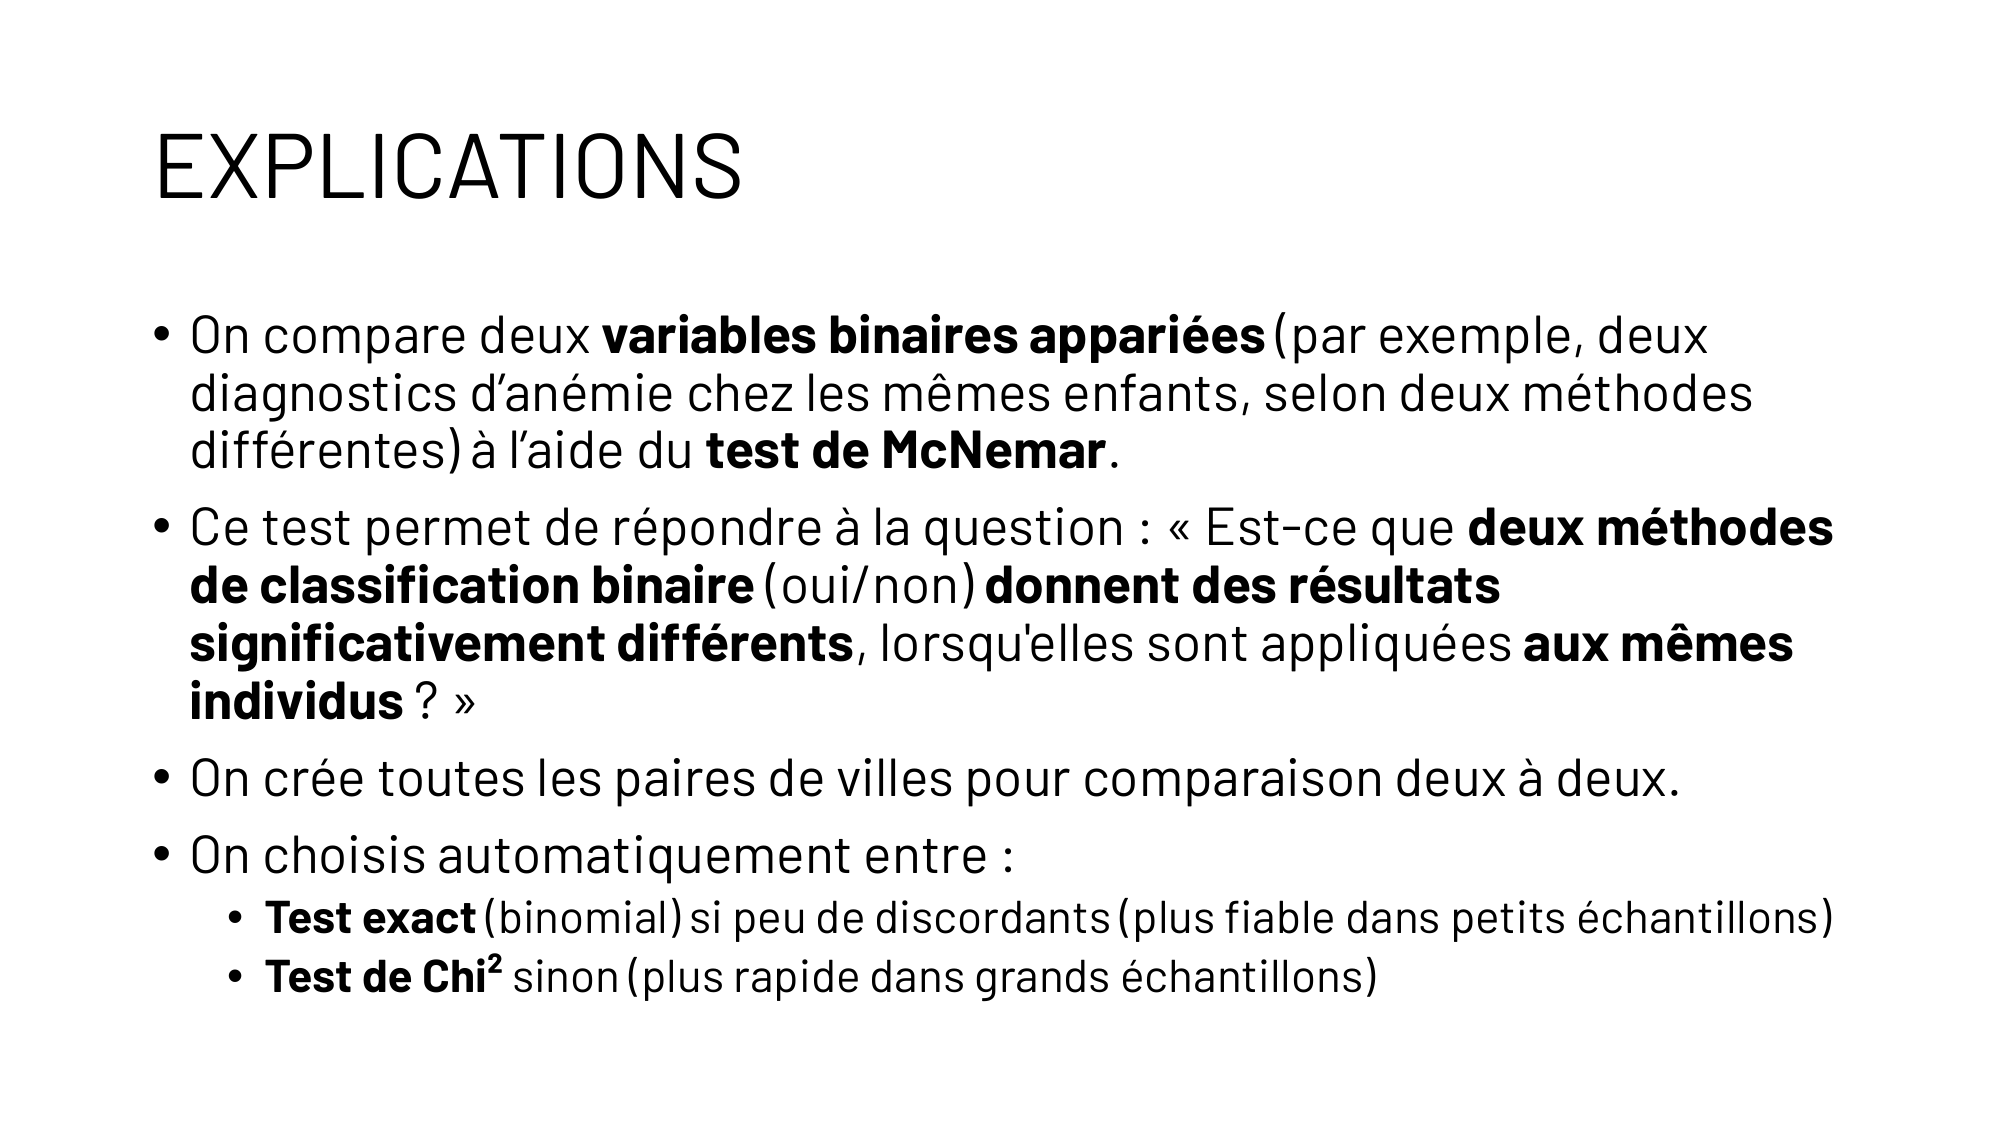

# EXPLICATIONS
On compare deux variables binaires appariées (par exemple, deux diagnostics d’anémie chez les mêmes enfants, selon deux méthodes différentes) à l’aide du test de McNemar.
Ce test permet de répondre à la question : « Est-ce que deux méthodes de classification binaire (oui/non) donnent des résultats significativement différents, lorsqu'elles sont appliquées aux mêmes individus ? »
On crée toutes les paires de villes pour comparaison deux à deux.
On choisis automatiquement entre :
Test exact (binomial) si peu de discordants (plus fiable dans petits échantillons)
Test de Chi² sinon (plus rapide dans grands échantillons)